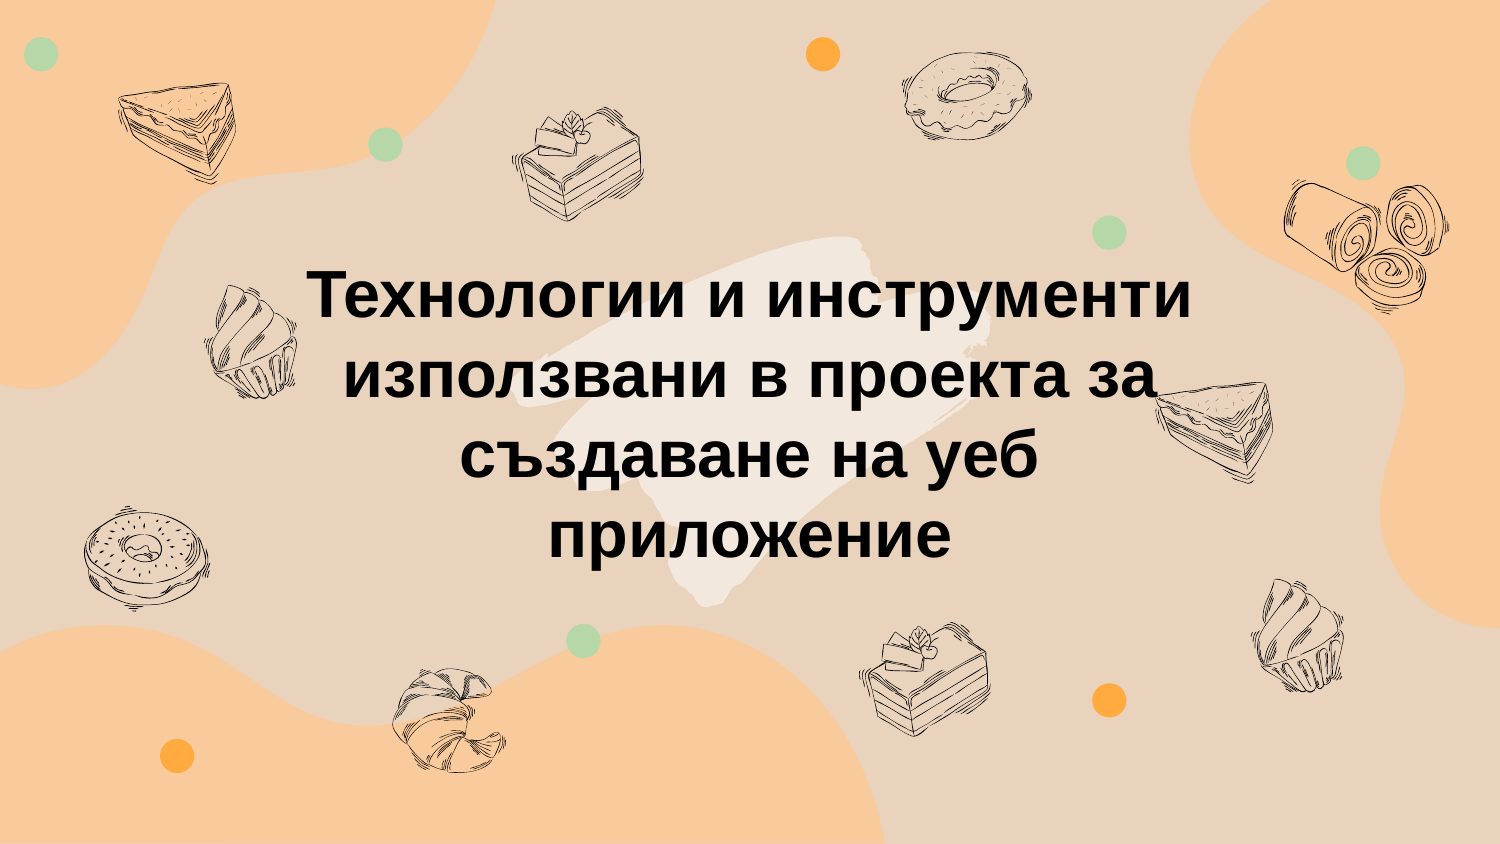

Технологии и инструменти използвани в проекта за създаване на уеб приложение